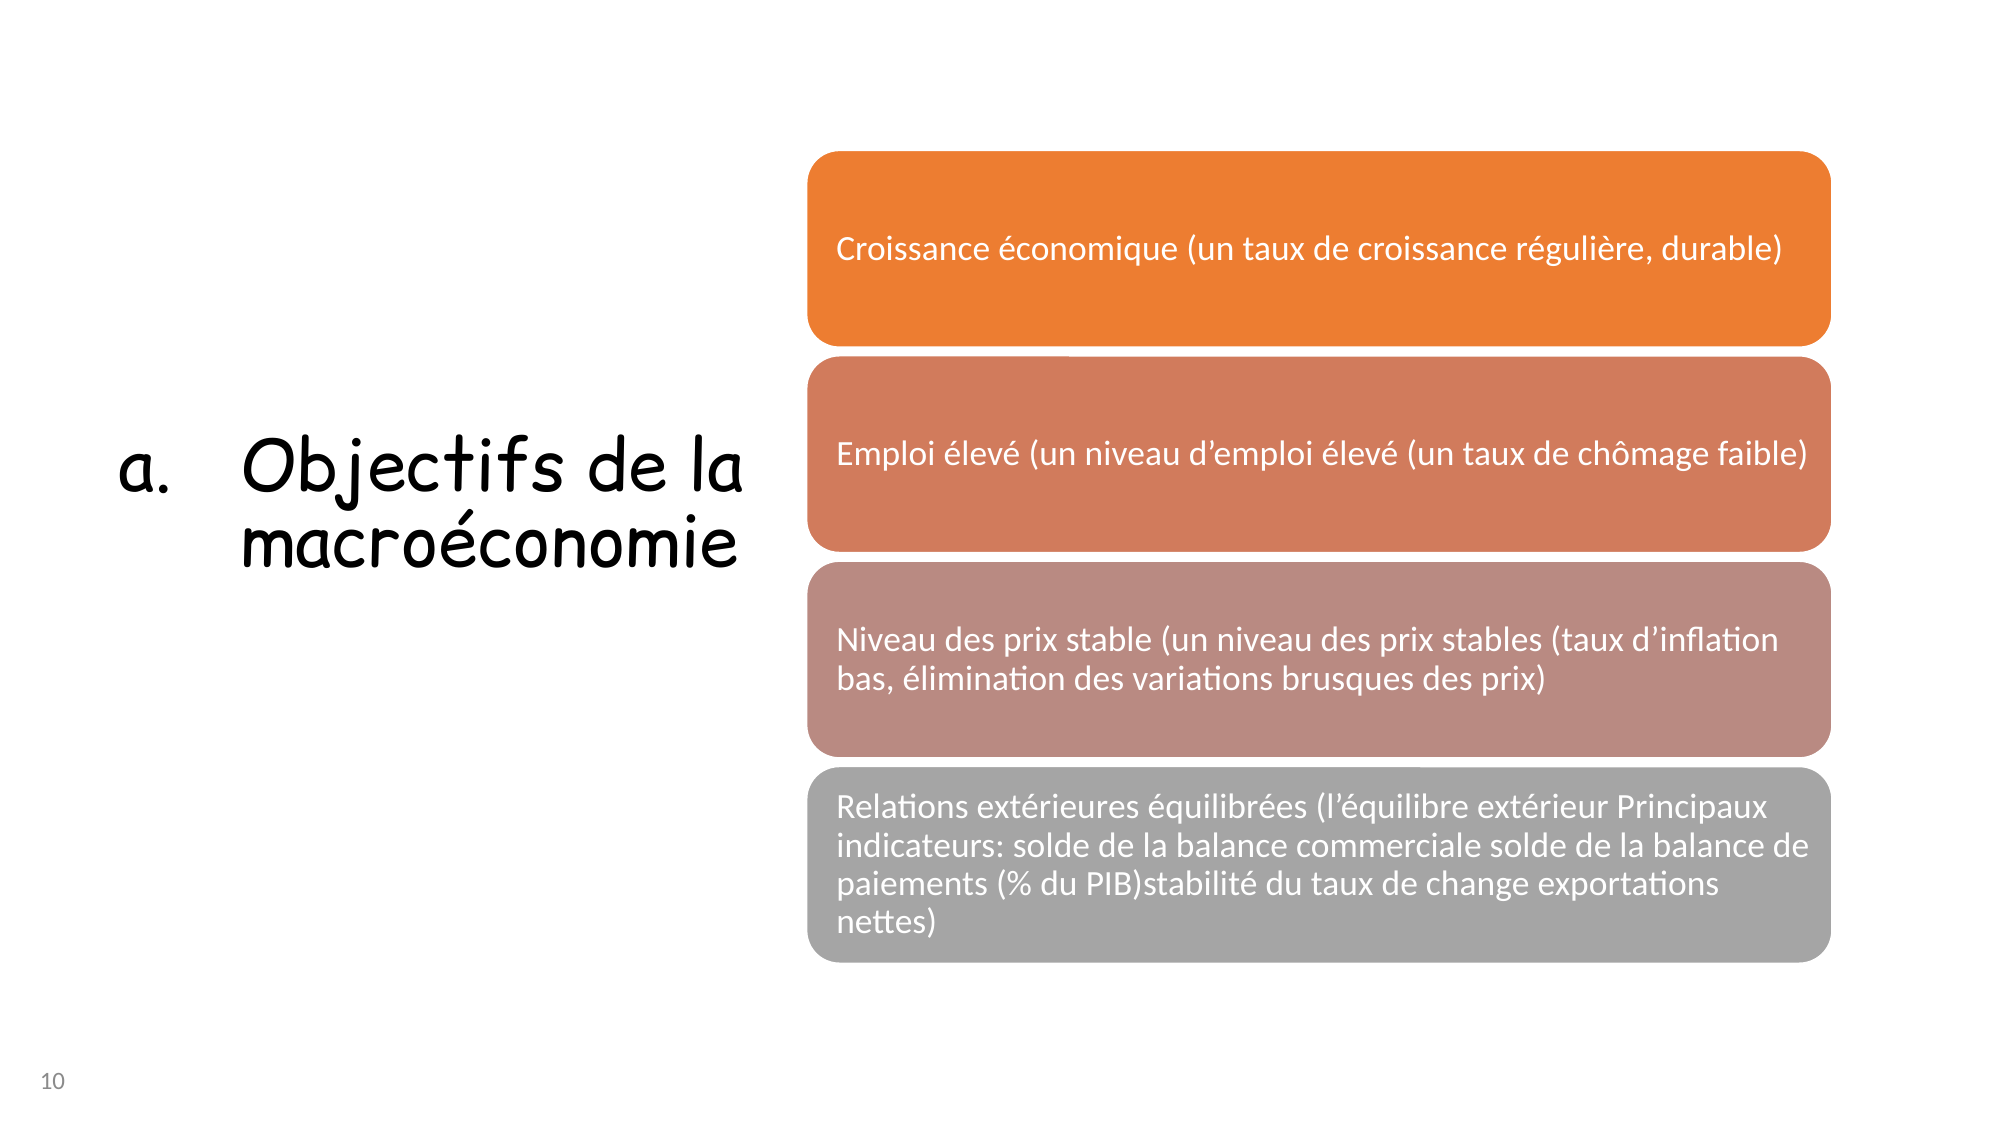

# Objectifs de la macroéconomie
Croissance économique (un taux de croissance régulière, durable)
Emploi élevé (un niveau d’emploi élevé (un taux de chômage faible)
Niveau des prix stable (un niveau des prix stables (taux d’inflation bas, élimination des variations brusques des prix)
Relations extérieures équilibrées (l’équilibre extérieur Principaux indicateurs: solde de la balance commerciale solde de la balance de paiements (% du PIB)stabilité du taux de change exportations nettes)
10